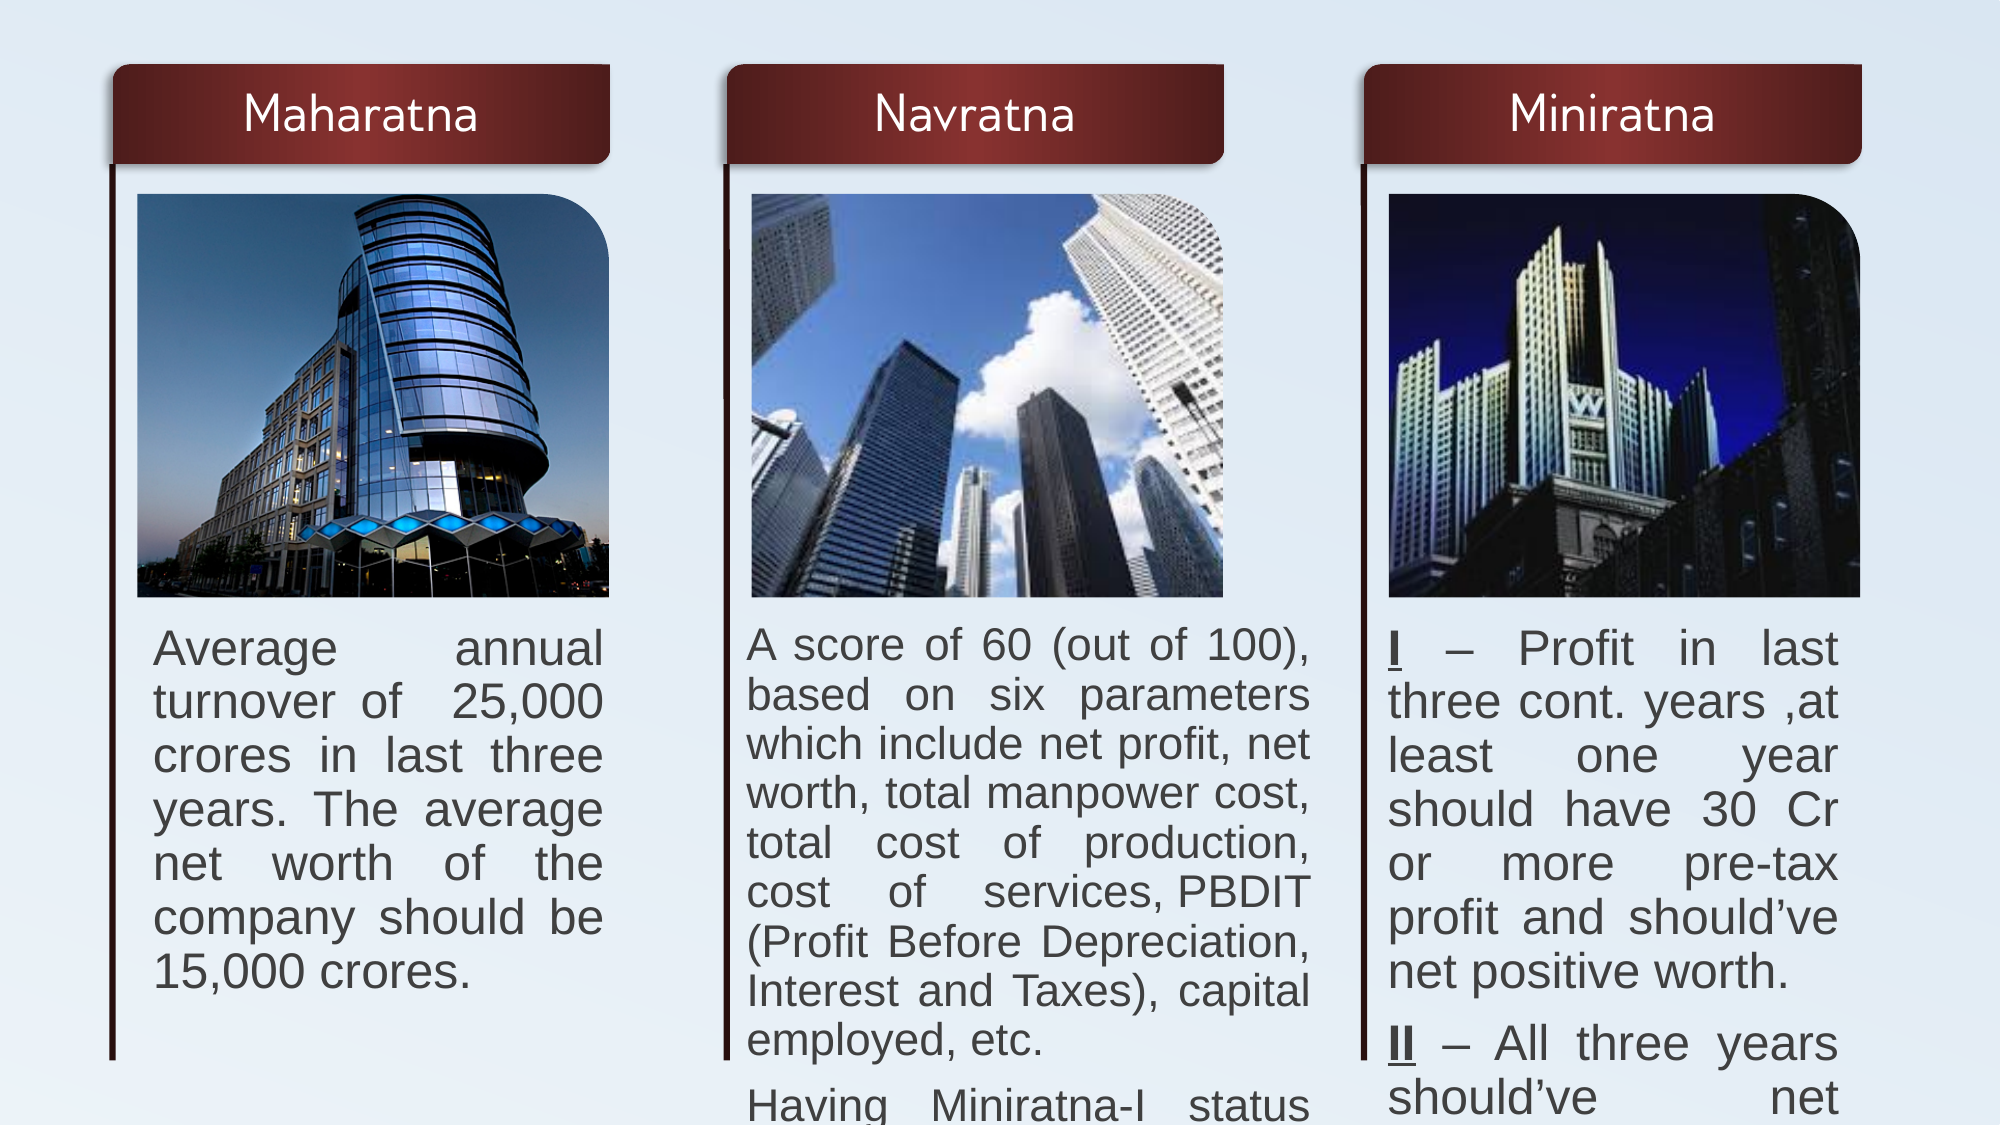

Average annual turnover of  25,000 crores in last three years. The average net worth of the company should be 15,000 crores.
Maharatna
A score of 60 (out of 100), based on six parameters which include net profit, net worth, total manpower cost, total cost of production, cost of services, PBDIT (Profit Before Depreciation, Interest and Taxes), capital employed, etc.
Having Miniratna-I status and at least three ‘excellent’ or ‘very good’ MoUs.
Navratna
I – Profit in last three cont. years ,at least one year should have 30 Cr or more pre-tax profit and should’ve net positive worth.
II – All three years should’ve net positive worth.
Miniratna